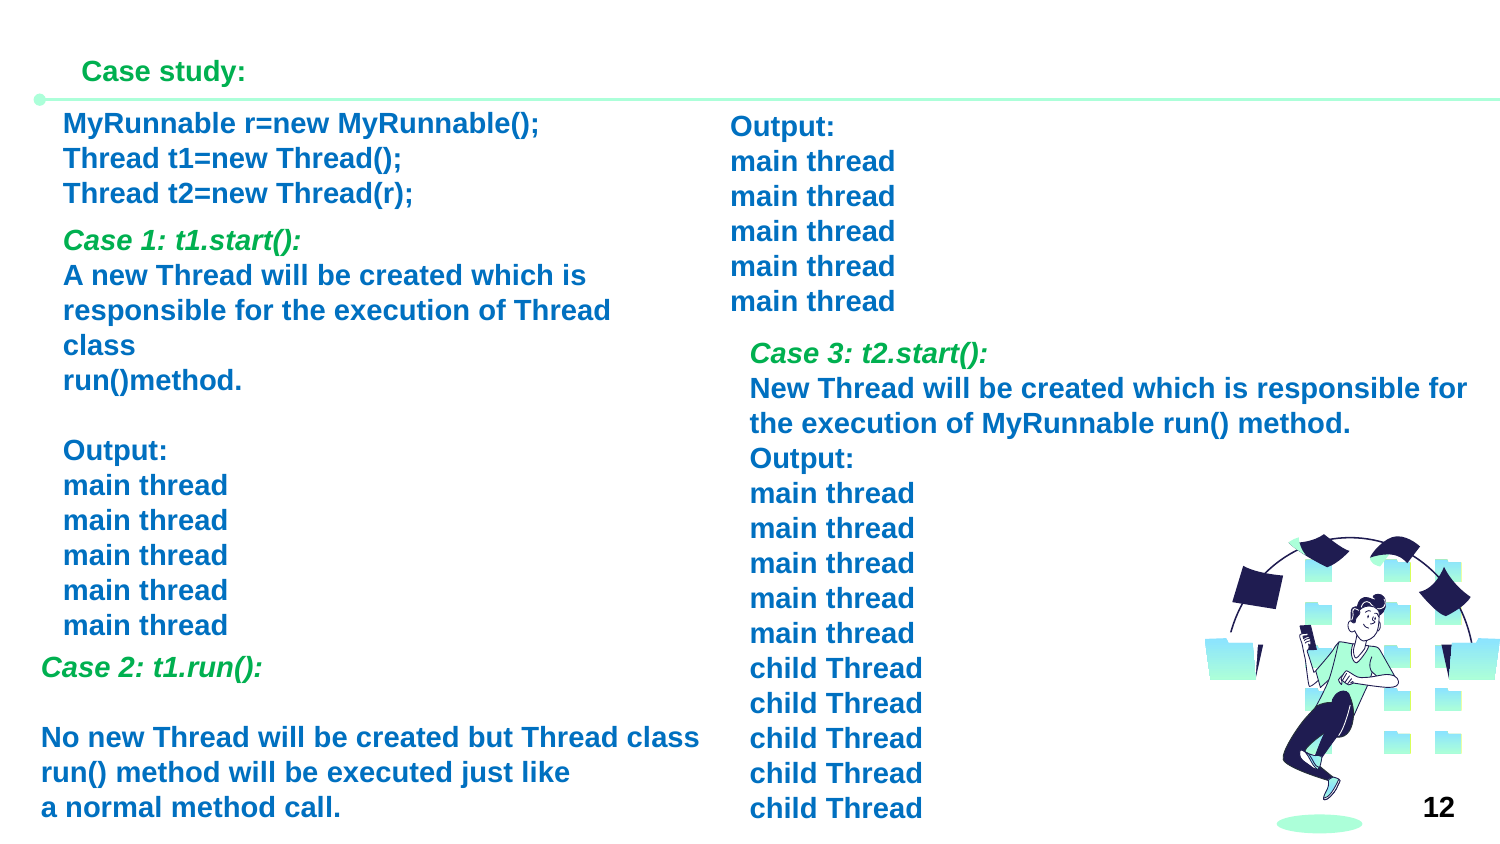

Case study:

Output:
main thread
main thread
main thread
main thread
main thread
MyRunnable r=new MyRunnable();
Thread t1=new Thread();
Thread t2=new Thread(r);
Case 1: t1.start():
A new Thread will be created which is responsible for the execution of Thread class
run()method.

Output:
main thread
main thread
main thread
main thread
main thread
Case 3: t2.start():
New Thread will be created which is responsible for the execution of MyRunnable run() method.
Output:
main thread
main thread
main thread
main thread
main thread
child Thread
child Thread
child Thread
child Thread
child Thread

Case 2: t1.run():

No new Thread will be created but Thread class run() method will be executed just like
a normal method call.

12